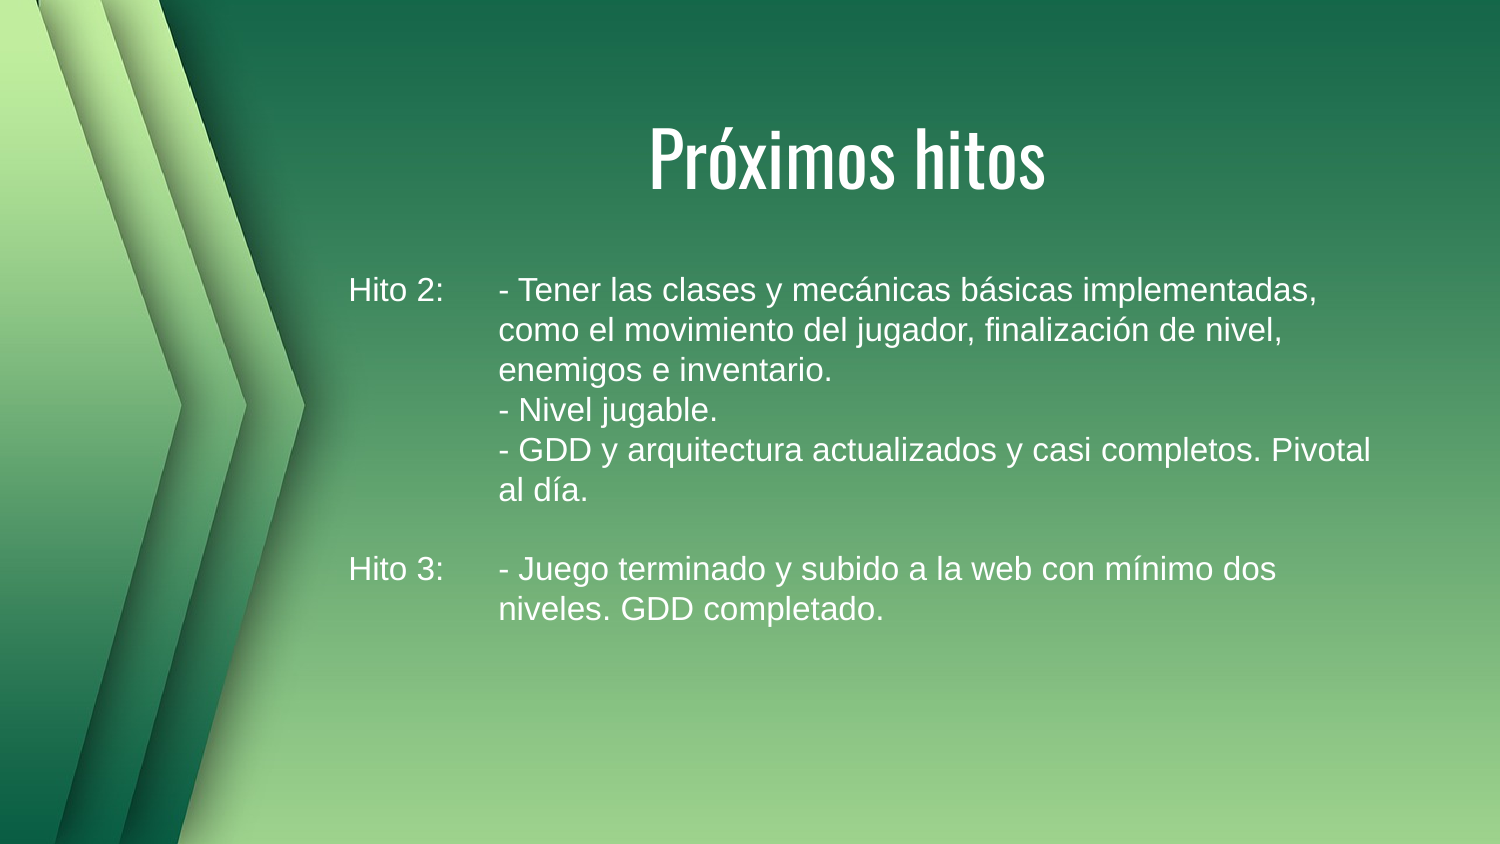

# Próximos hitos
Hito 2:	- Tener las clases y mecánicas básicas implementadas, 	como el movimiento del jugador, finalización de nivel, 	enemigos e inventario.
- Nivel jugable.
- GDD y arquitectura actualizados y casi completos. Pivotal al día.

Hito 3:	- Juego terminado y subido a la web con mínimo dos 	niveles. GDD completado.